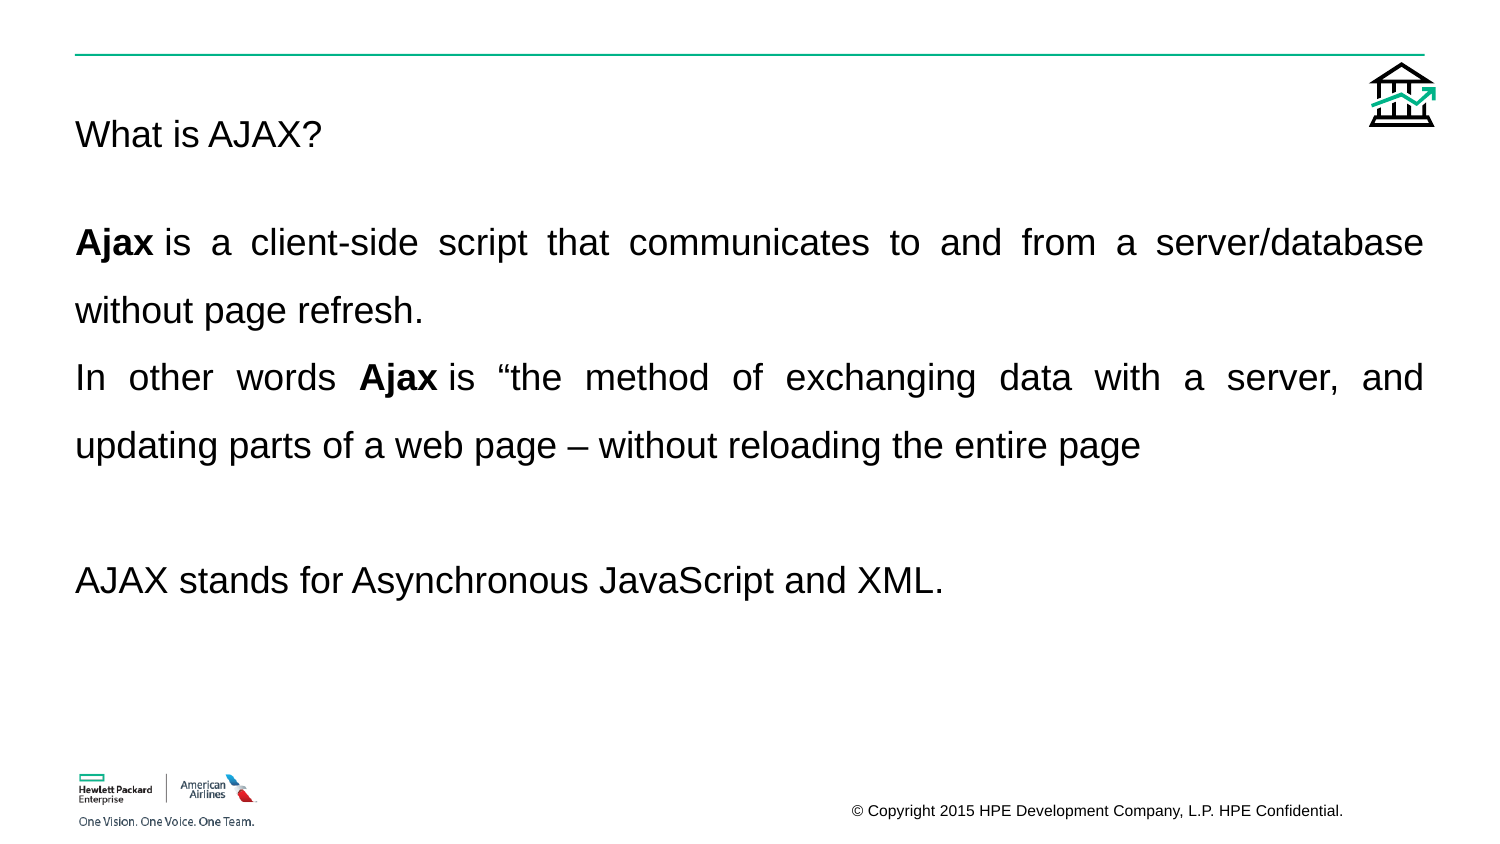

What is AJAX?

Ajax is a client-side script that communicates to and from a server/database without page refresh.
In other words Ajax is “the method of exchanging data with a server, and updating parts of a web page – without reloading the entire page

AJAX stands for Asynchronous JavaScript and XML.